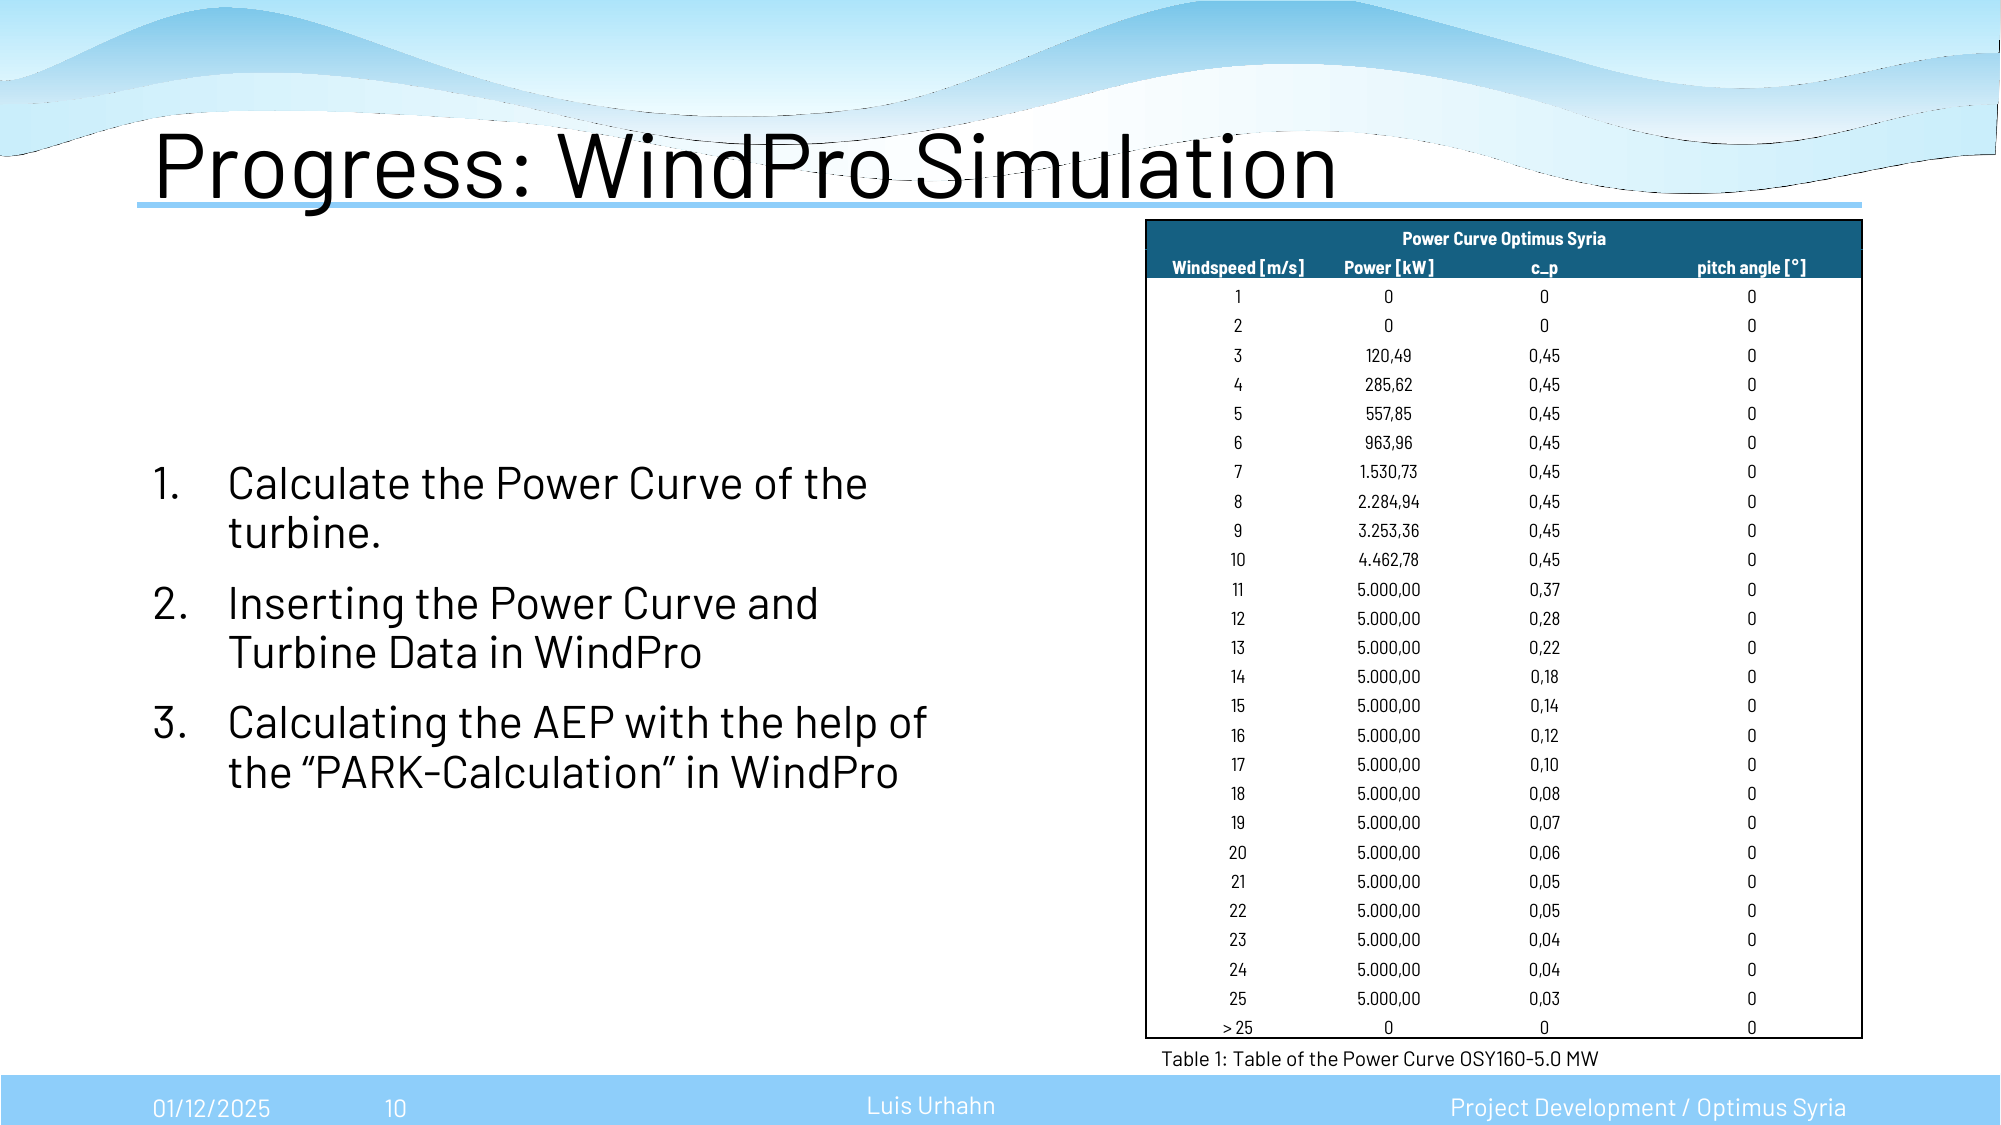

# Progress: WindPro Simulation
| Power Curve Optimus Syria |  |  |  |
| --- | --- | --- | --- |
| Windspeed [m/s] | Power [kW] | c\_p | pitch angle [°] |
| 1 | 0 | 0 | 0 |
| 2 | 0 | 0 | 0 |
| 3 | 120,49 | 0,45 | 0 |
| 4 | 285,62 | 0,45 | 0 |
| 5 | 557,85 | 0,45 | 0 |
| 6 | 963,96 | 0,45 | 0 |
| 7 | 1.530,73 | 0,45 | 0 |
| 8 | 2.284,94 | 0,45 | 0 |
| 9 | 3.253,36 | 0,45 | 0 |
| 10 | 4.462,78 | 0,45 | 0 |
| 11 | 5.000,00 | 0,37 | 0 |
| 12 | 5.000,00 | 0,28 | 0 |
| 13 | 5.000,00 | 0,22 | 0 |
| 14 | 5.000,00 | 0,18 | 0 |
| 15 | 5.000,00 | 0,14 | 0 |
| 16 | 5.000,00 | 0,12 | 0 |
| 17 | 5.000,00 | 0,10 | 0 |
| 18 | 5.000,00 | 0,08 | 0 |
| 19 | 5.000,00 | 0,07 | 0 |
| 20 | 5.000,00 | 0,06 | 0 |
| 21 | 5.000,00 | 0,05 | 0 |
| 22 | 5.000,00 | 0,05 | 0 |
| 23 | 5.000,00 | 0,04 | 0 |
| 24 | 5.000,00 | 0,04 | 0 |
| 25 | 5.000,00 | 0,03 | 0 |
| > 25 | 0 | 0 | 0 |
Calculate the Power Curve of the turbine.
Inserting the Power Curve and Turbine Data in WindPro
Calculating the AEP with the help of the “PARK-Calculation” in WindPro
Table 1: Table of the Power Curve OSY160-5.0 MW
Luis Urhahn
Project Development / Optimus Syria
01/12/2025
10